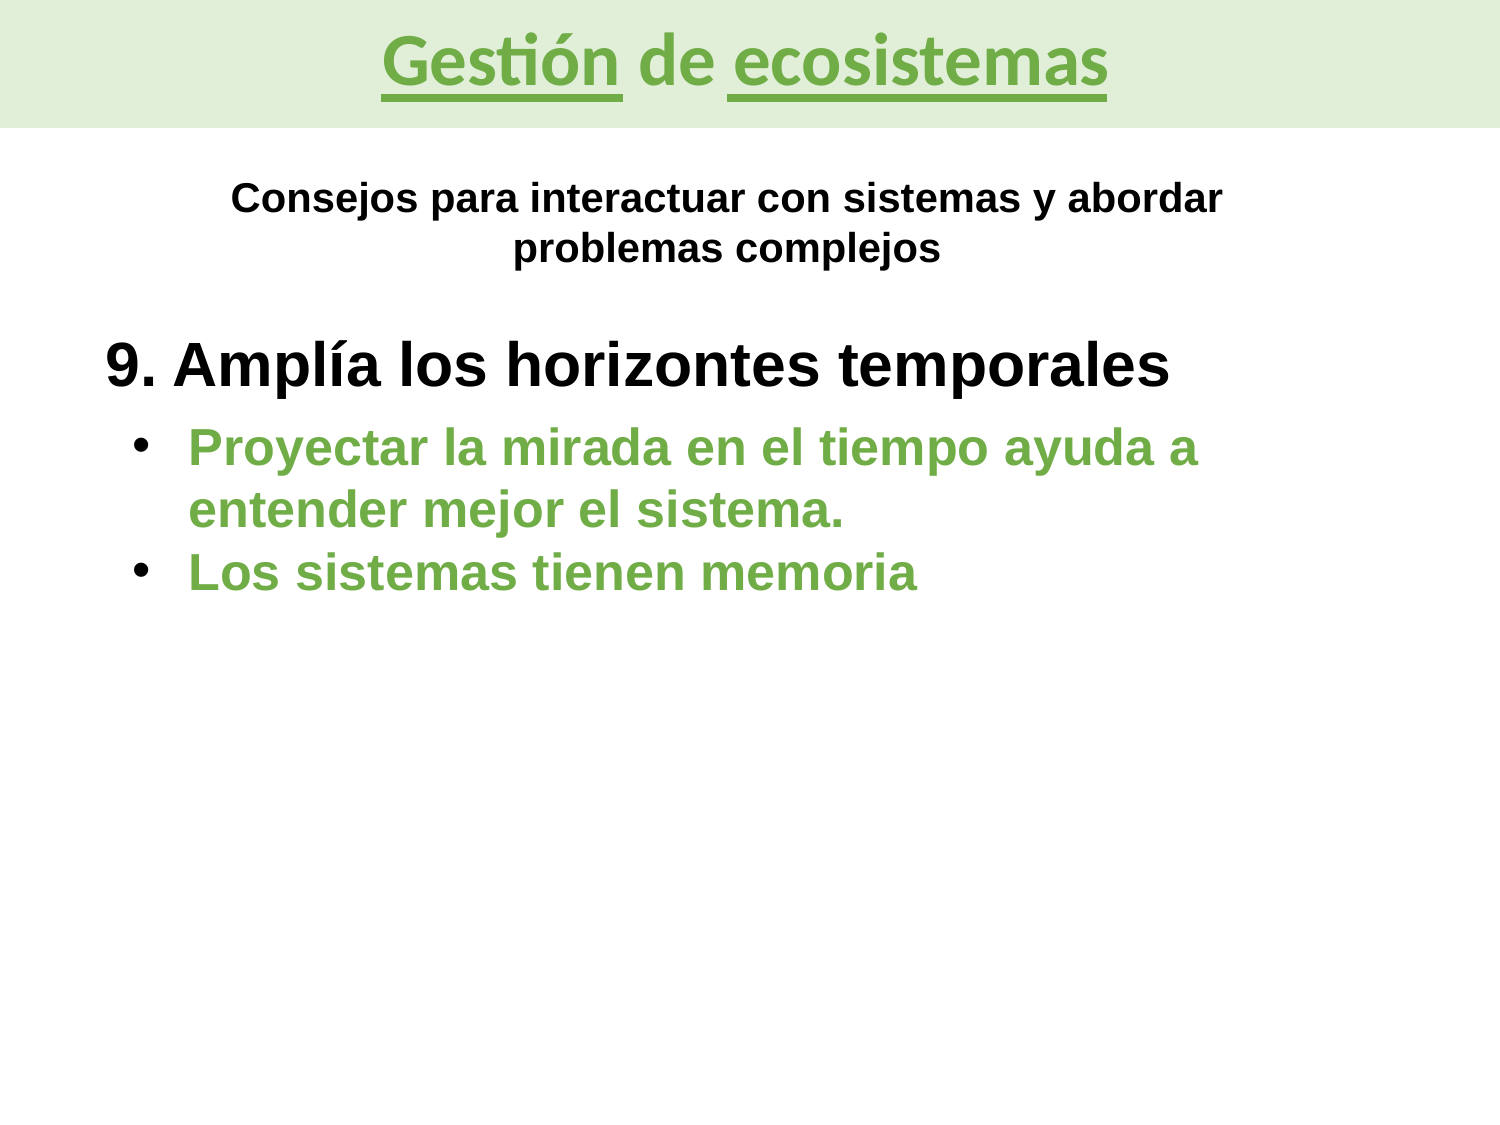

Gestión de ecosistemas
Consejos para interactuar con sistemas y abordar problemas complejos
9. Amplía los horizontes temporales
Proyectar la mirada en el tiempo ayuda a entender mejor el sistema.
Los sistemas tienen memoria